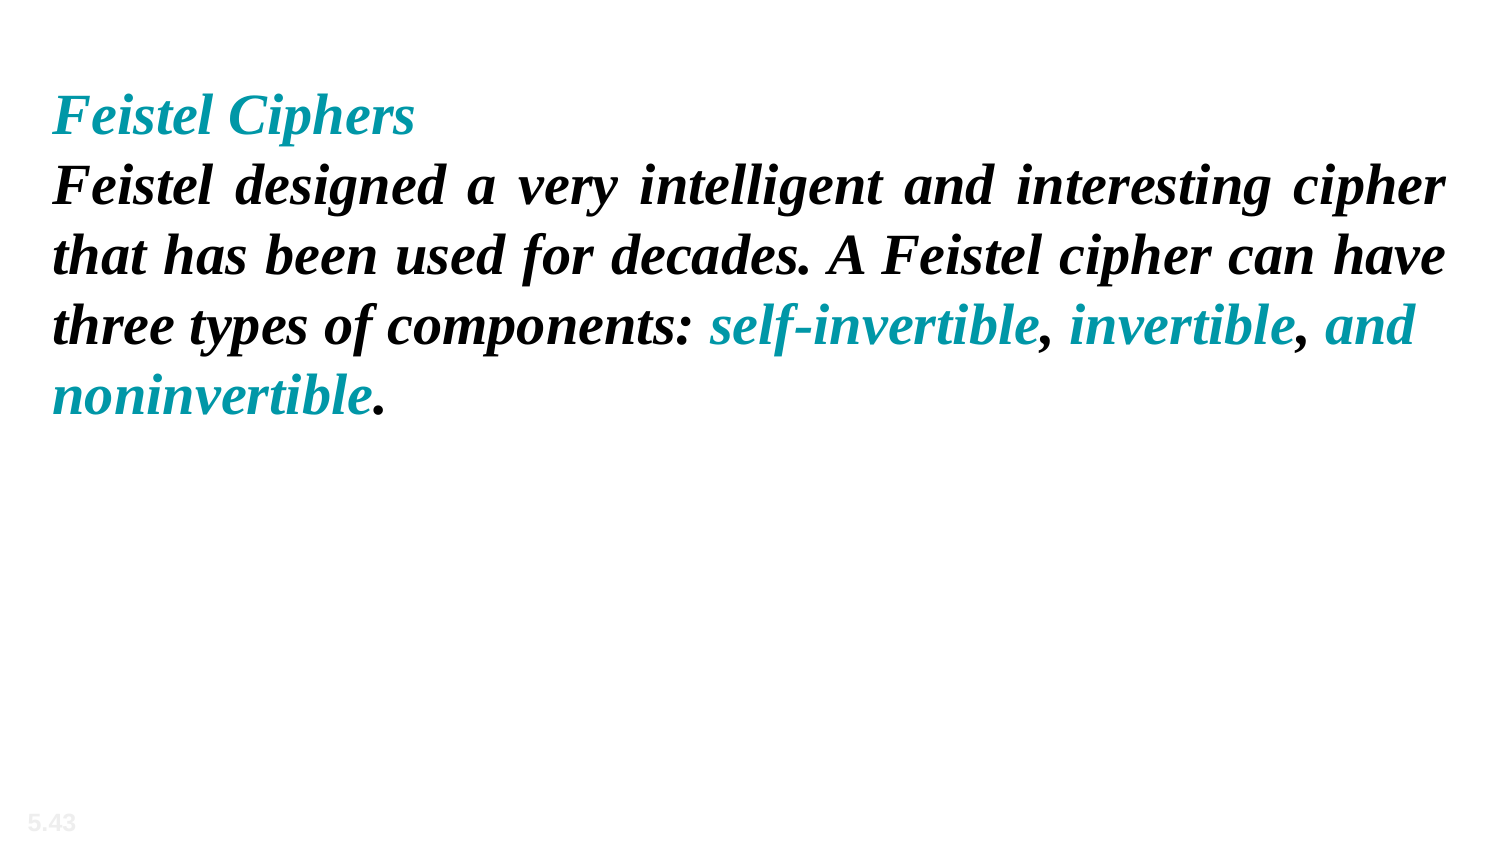

Feistel Ciphers
Feistel designed a very intelligent and interesting cipher that has been used for decades. A Feistel cipher can have three types of components: self-invertible, invertible, and
noninvertible.
5.43